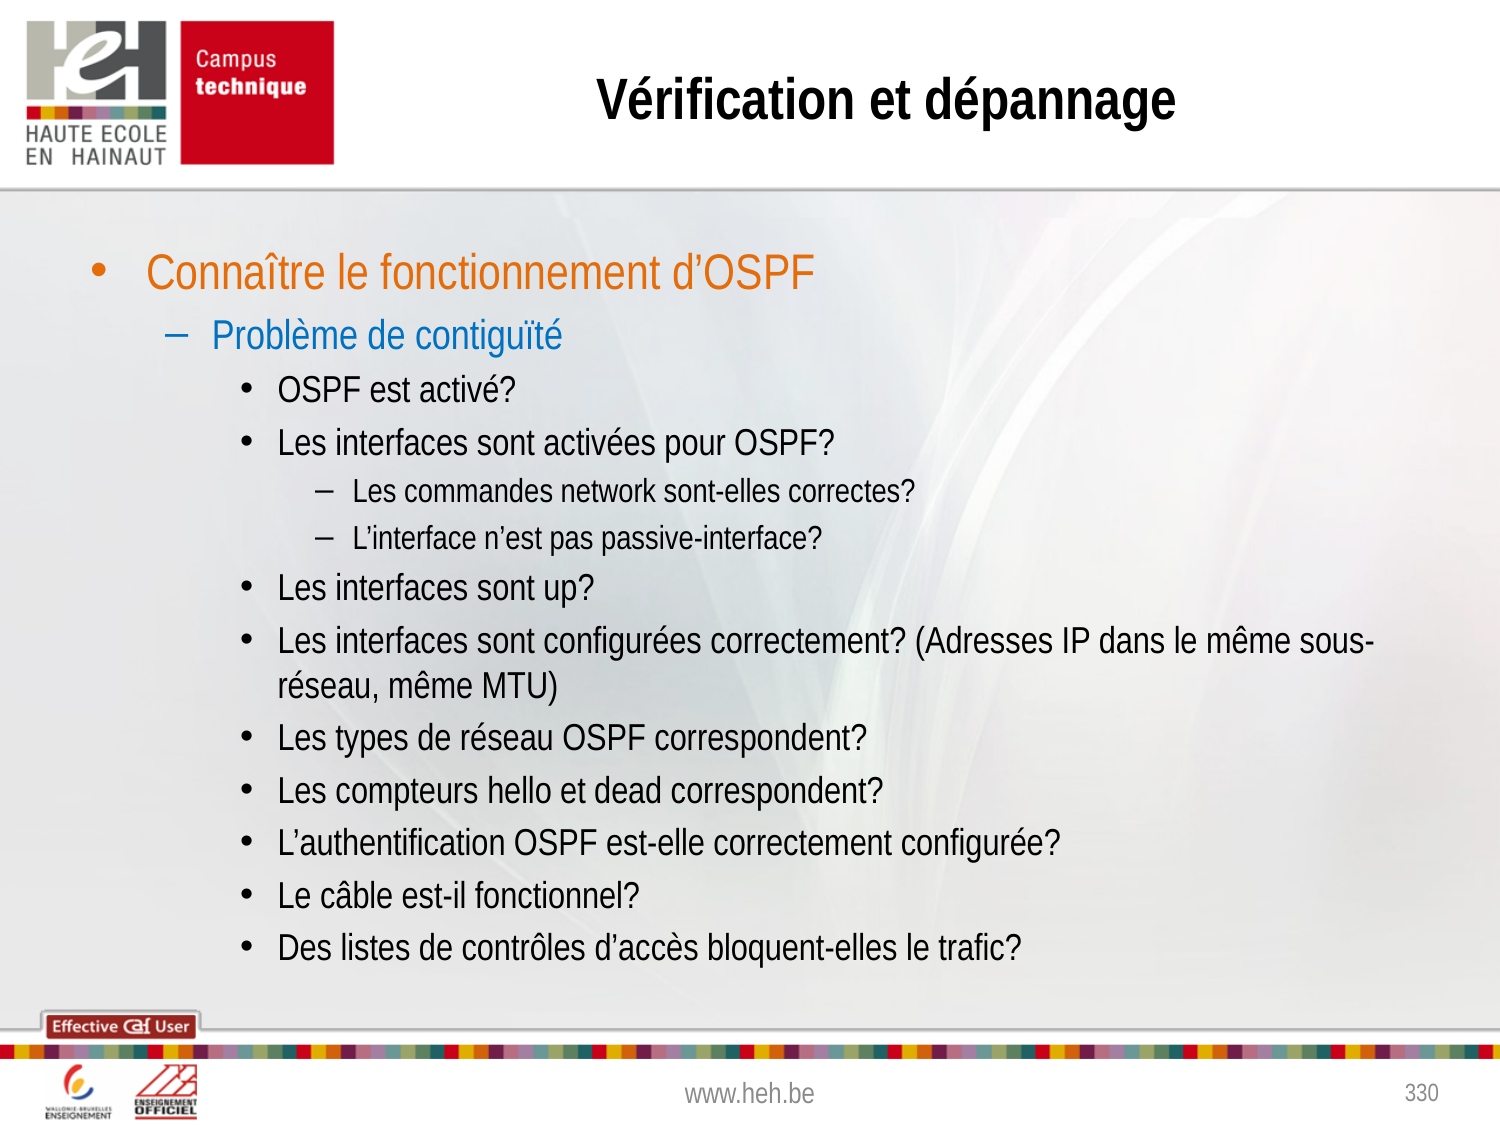

# Vérification et dépannage
Connaître le fonctionnement d’OSPF
Problème de contiguïté
OSPF est activé?
Les interfaces sont activées pour OSPF?
Les commandes network sont-elles correctes?
L’interface n’est pas passive-interface?
Les interfaces sont up?
Les interfaces sont configurées correctement? (Adresses IP dans le même sous-réseau, même MTU)
Les types de réseau OSPF correspondent?
Les compteurs hello et dead correspondent?
L’authentification OSPF est-elle correctement configurée?
Le câble est-il fonctionnel?
Des listes de contrôles d’accès bloquent-elles le trafic?

www.heh.be
330